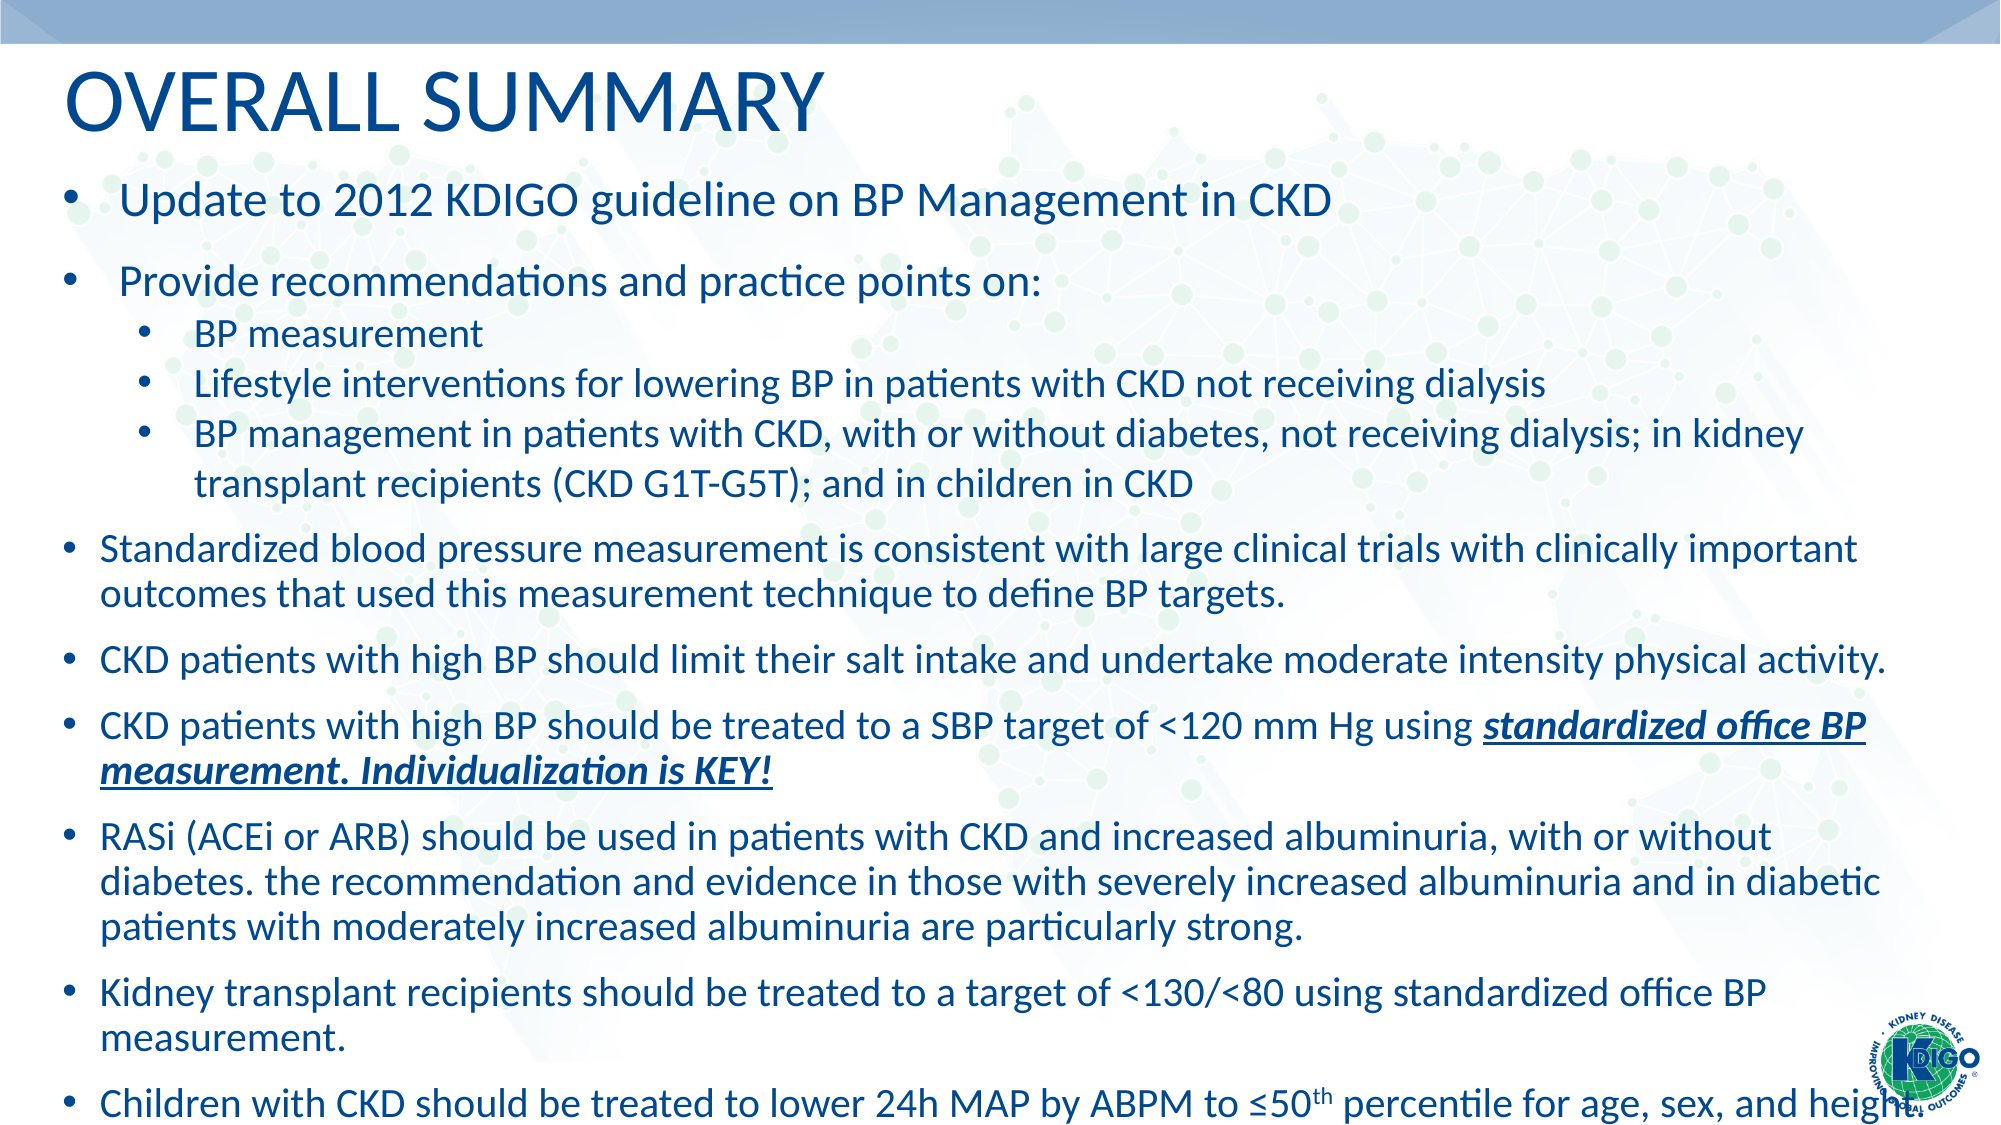

# Overall Summary
Update to 2012 KDIGO guideline on BP Management in CKD

Provide recommendations and practice points on:
BP measurement
Lifestyle interventions for lowering BP in patients with CKD not receiving dialysis
BP management in patients with CKD, with or without diabetes, not receiving dialysis; in kidney transplant recipients (CKD G1T-G5T); and in children in CKD
Standardized blood pressure measurement is consistent with large clinical trials with clinically important outcomes that used this measurement technique to define BP targets.
CKD patients with high BP should limit their salt intake and undertake moderate intensity physical activity.
CKD patients with high BP should be treated to a SBP target of <120 mm Hg using standardized office BP measurement. Individualization is KEY!
RASi (ACEi or ARB) should be used in patients with CKD and increased albuminuria, with or without diabetes. the recommendation and evidence in those with severely increased albuminuria and in diabetic patients with moderately increased albuminuria are particularly strong.
Kidney transplant recipients should be treated to a target of <130/<80 using standardized office BP measurement.
Children with CKD should be treated to lower 24h MAP by ABPM to ≤50th percentile for age, sex, and height.